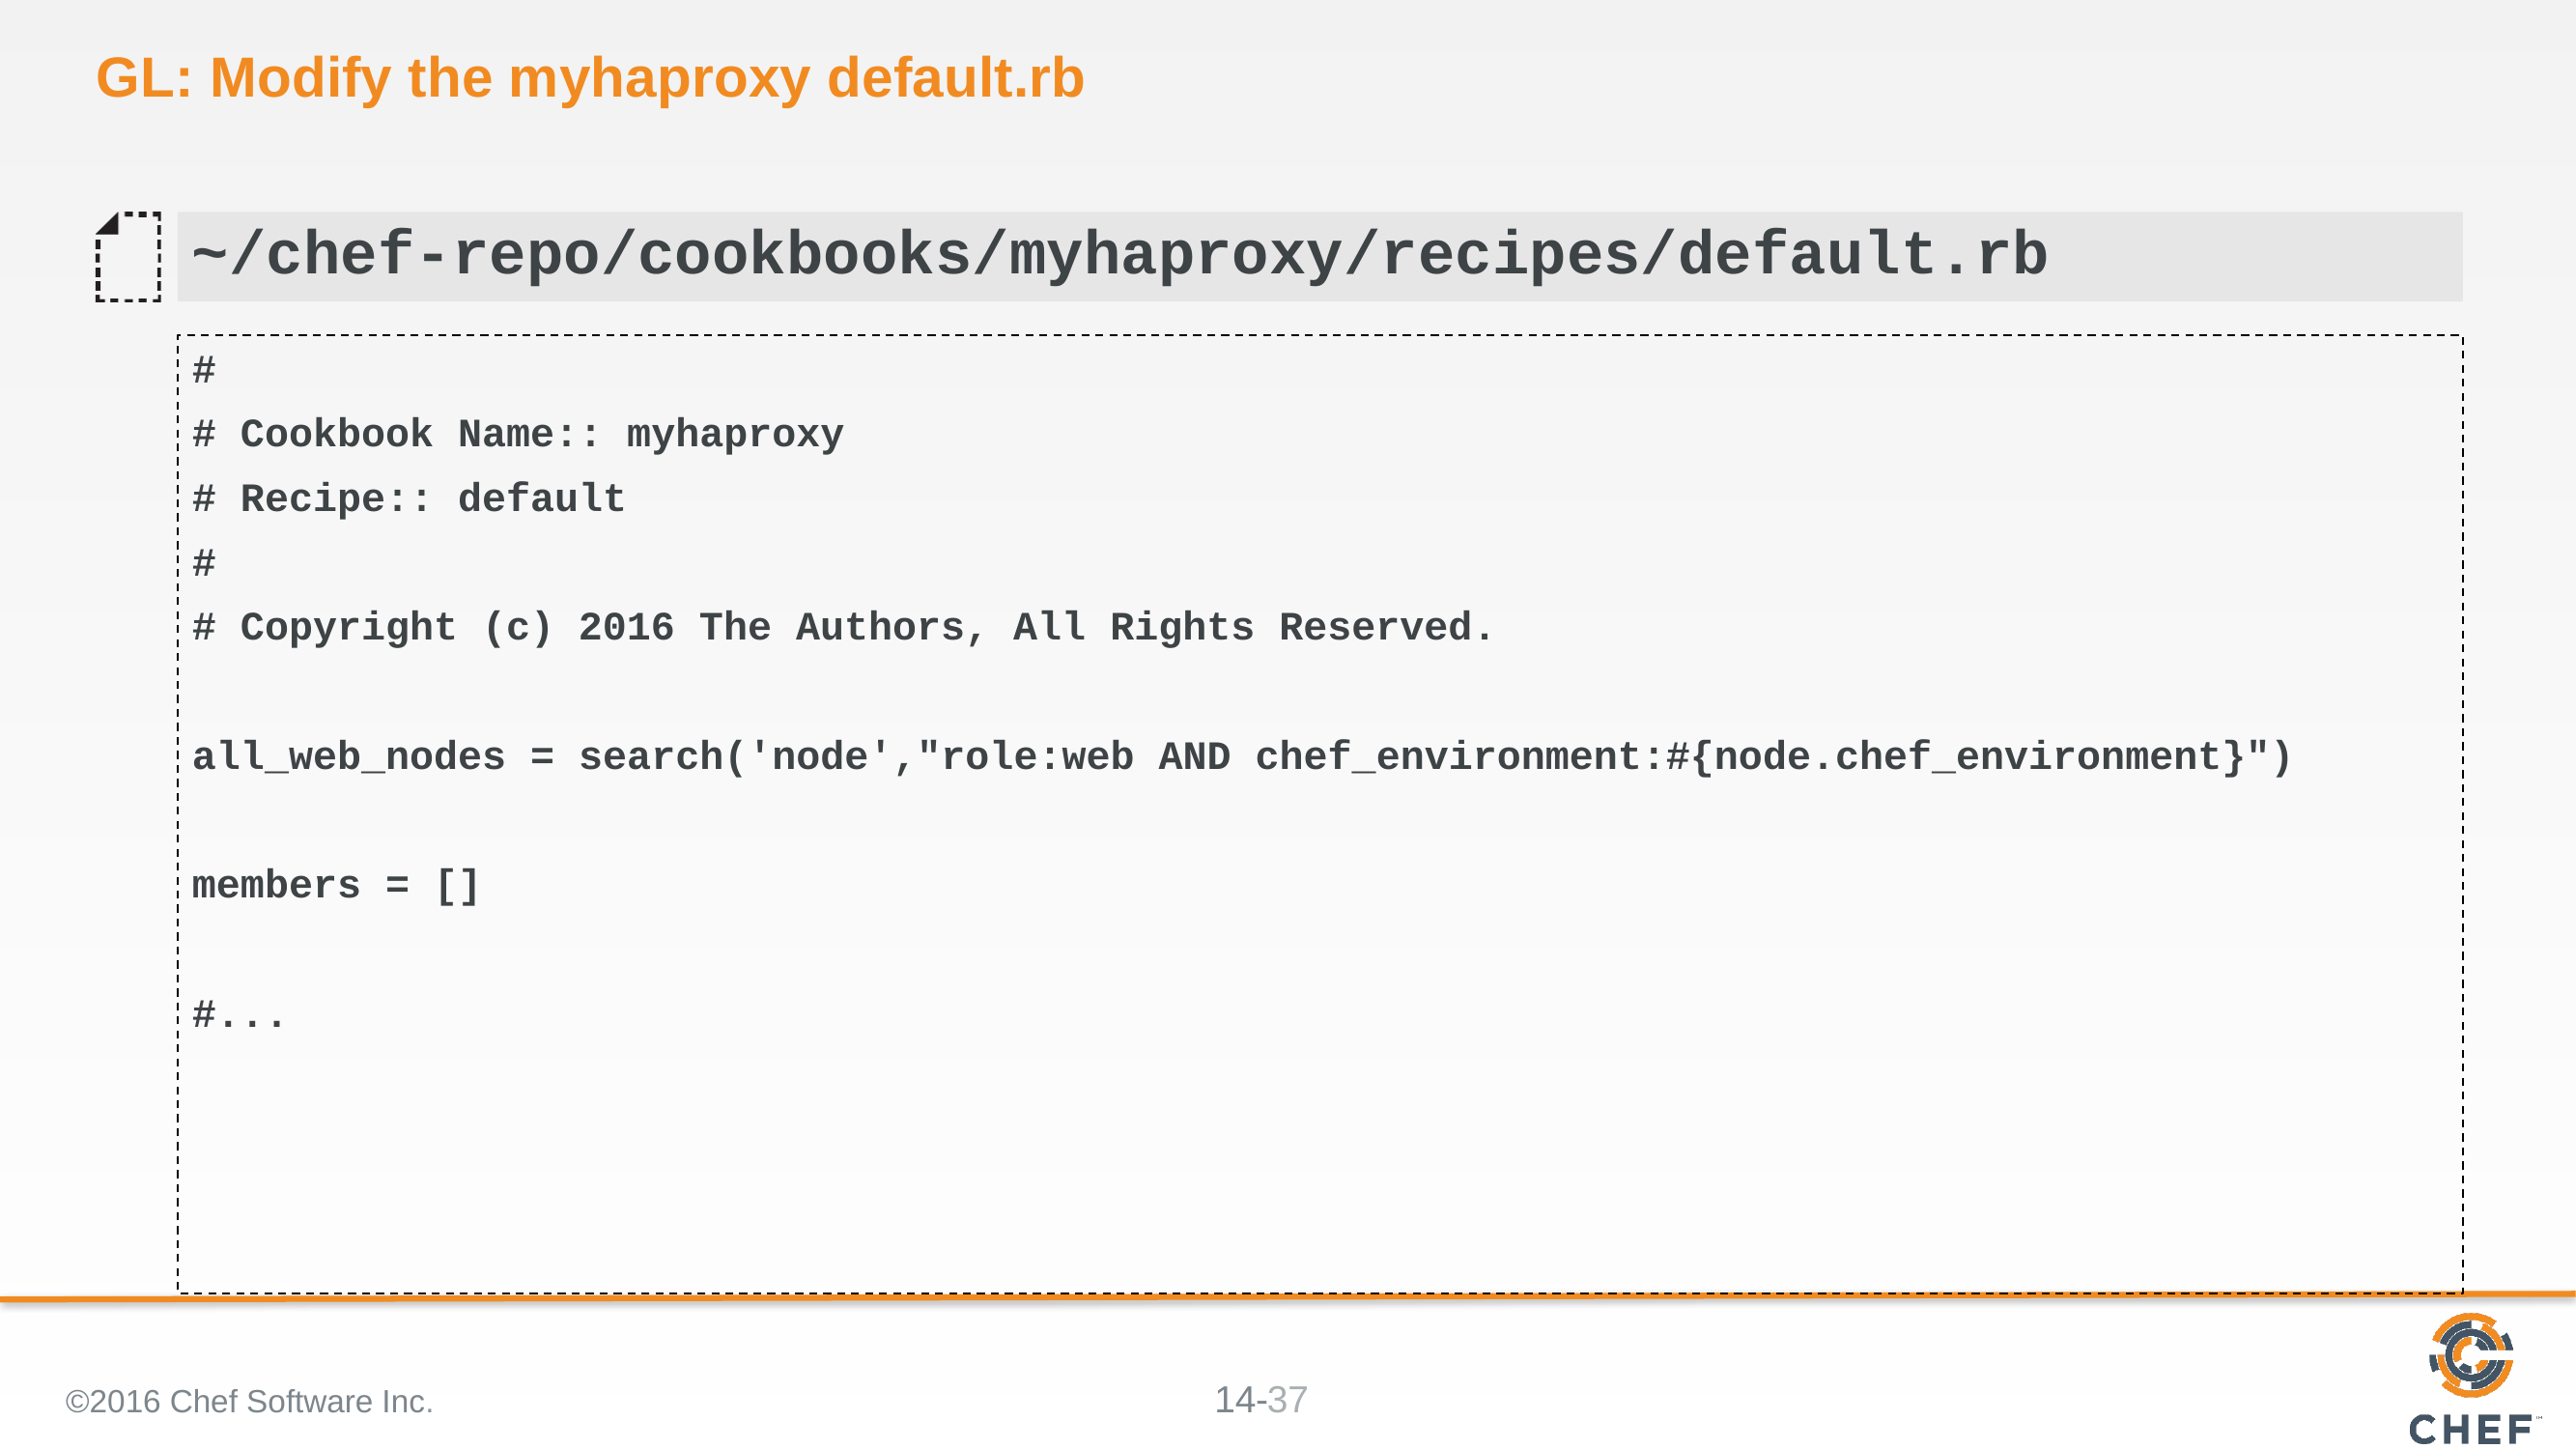

# GL: Modify the myhaproxy default.rb
~/chef-repo/cookbooks/myhaproxy/recipes/default.rb
#
# Cookbook Name:: myhaproxy
# Recipe:: default
#
# Copyright (c) 2016 The Authors, All Rights Reserved.

all_web_nodes = search('node',"role:web AND chef_environment:#{node.chef_environment}")

members = []

#...

©2016 Chef Software Inc.
37